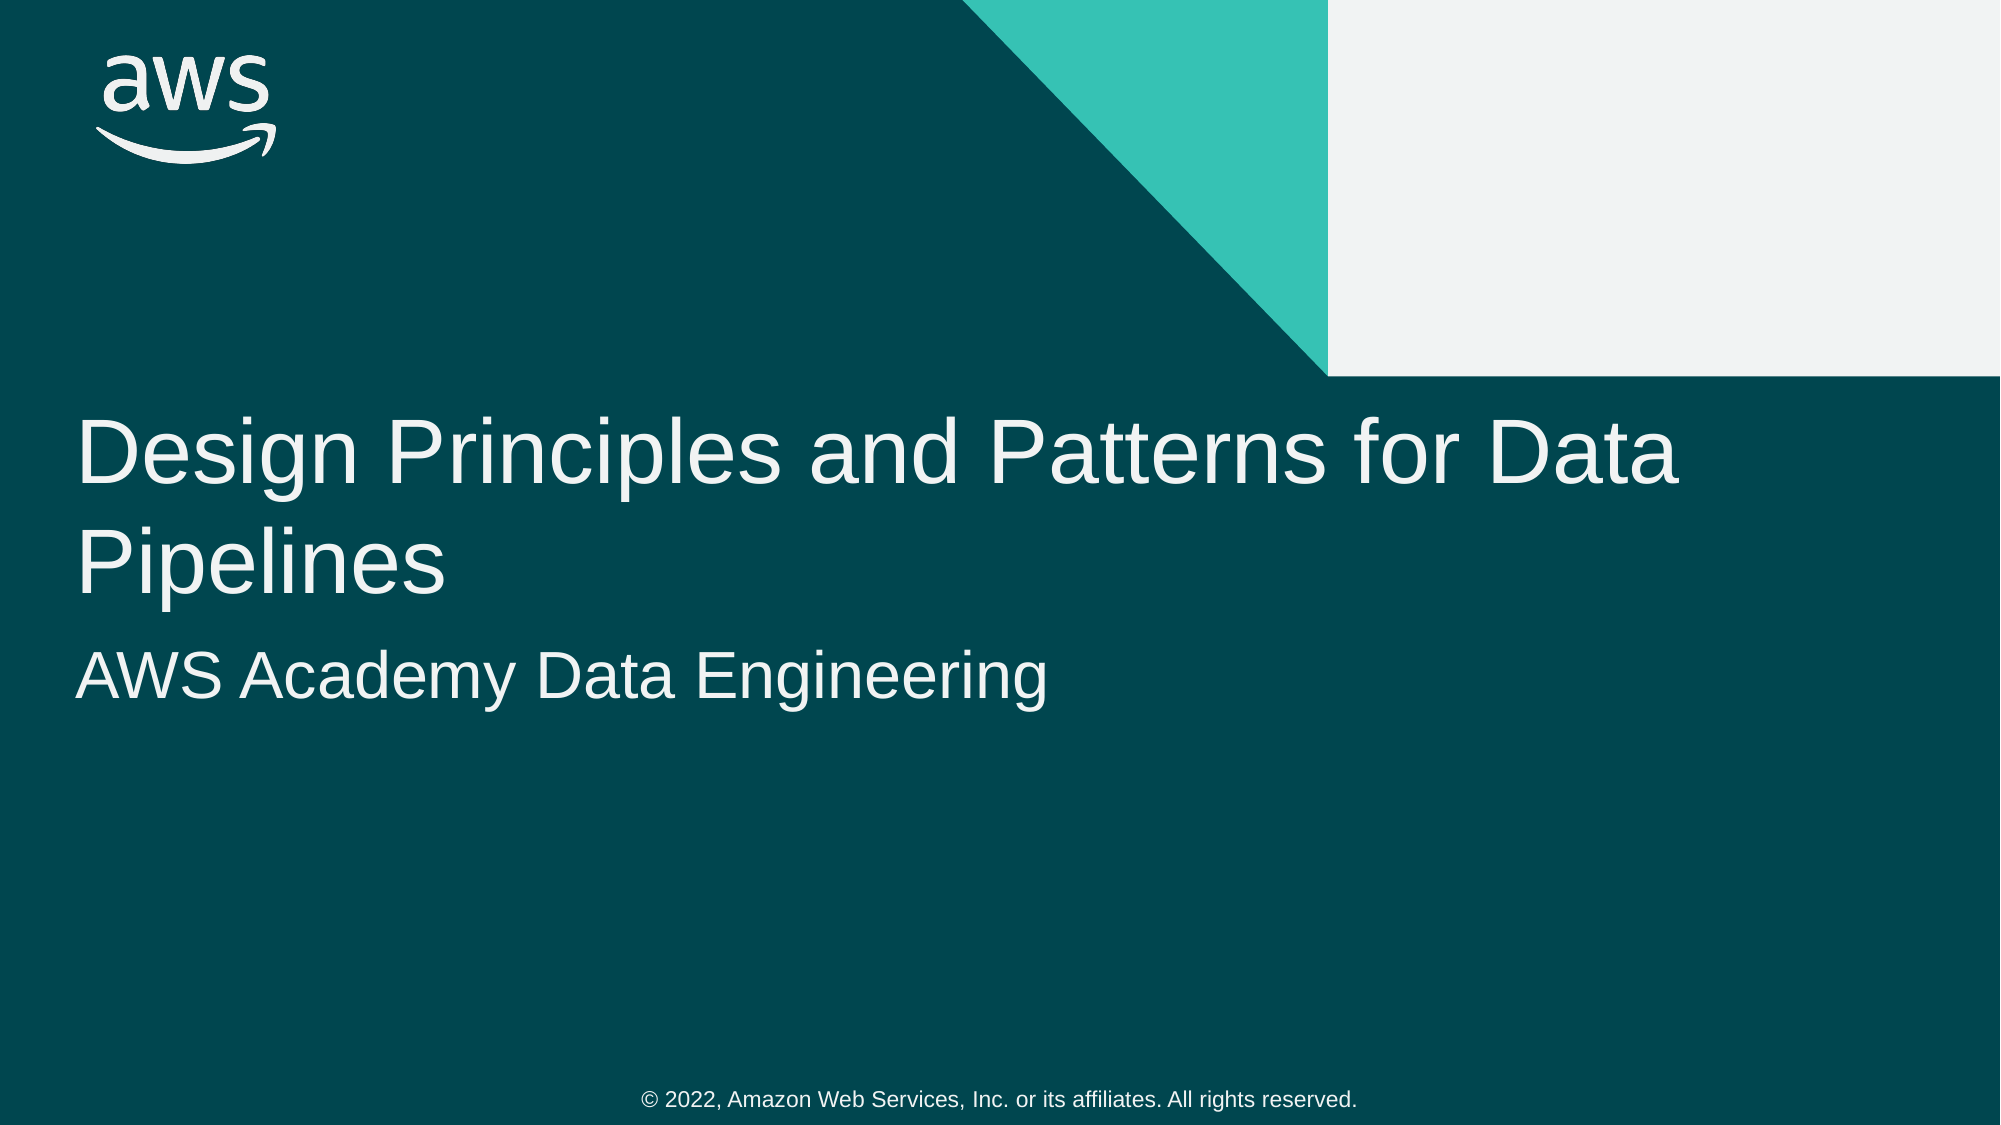

# Design Principles and Patterns for Data Pipelines
AWS Academy Data Engineering